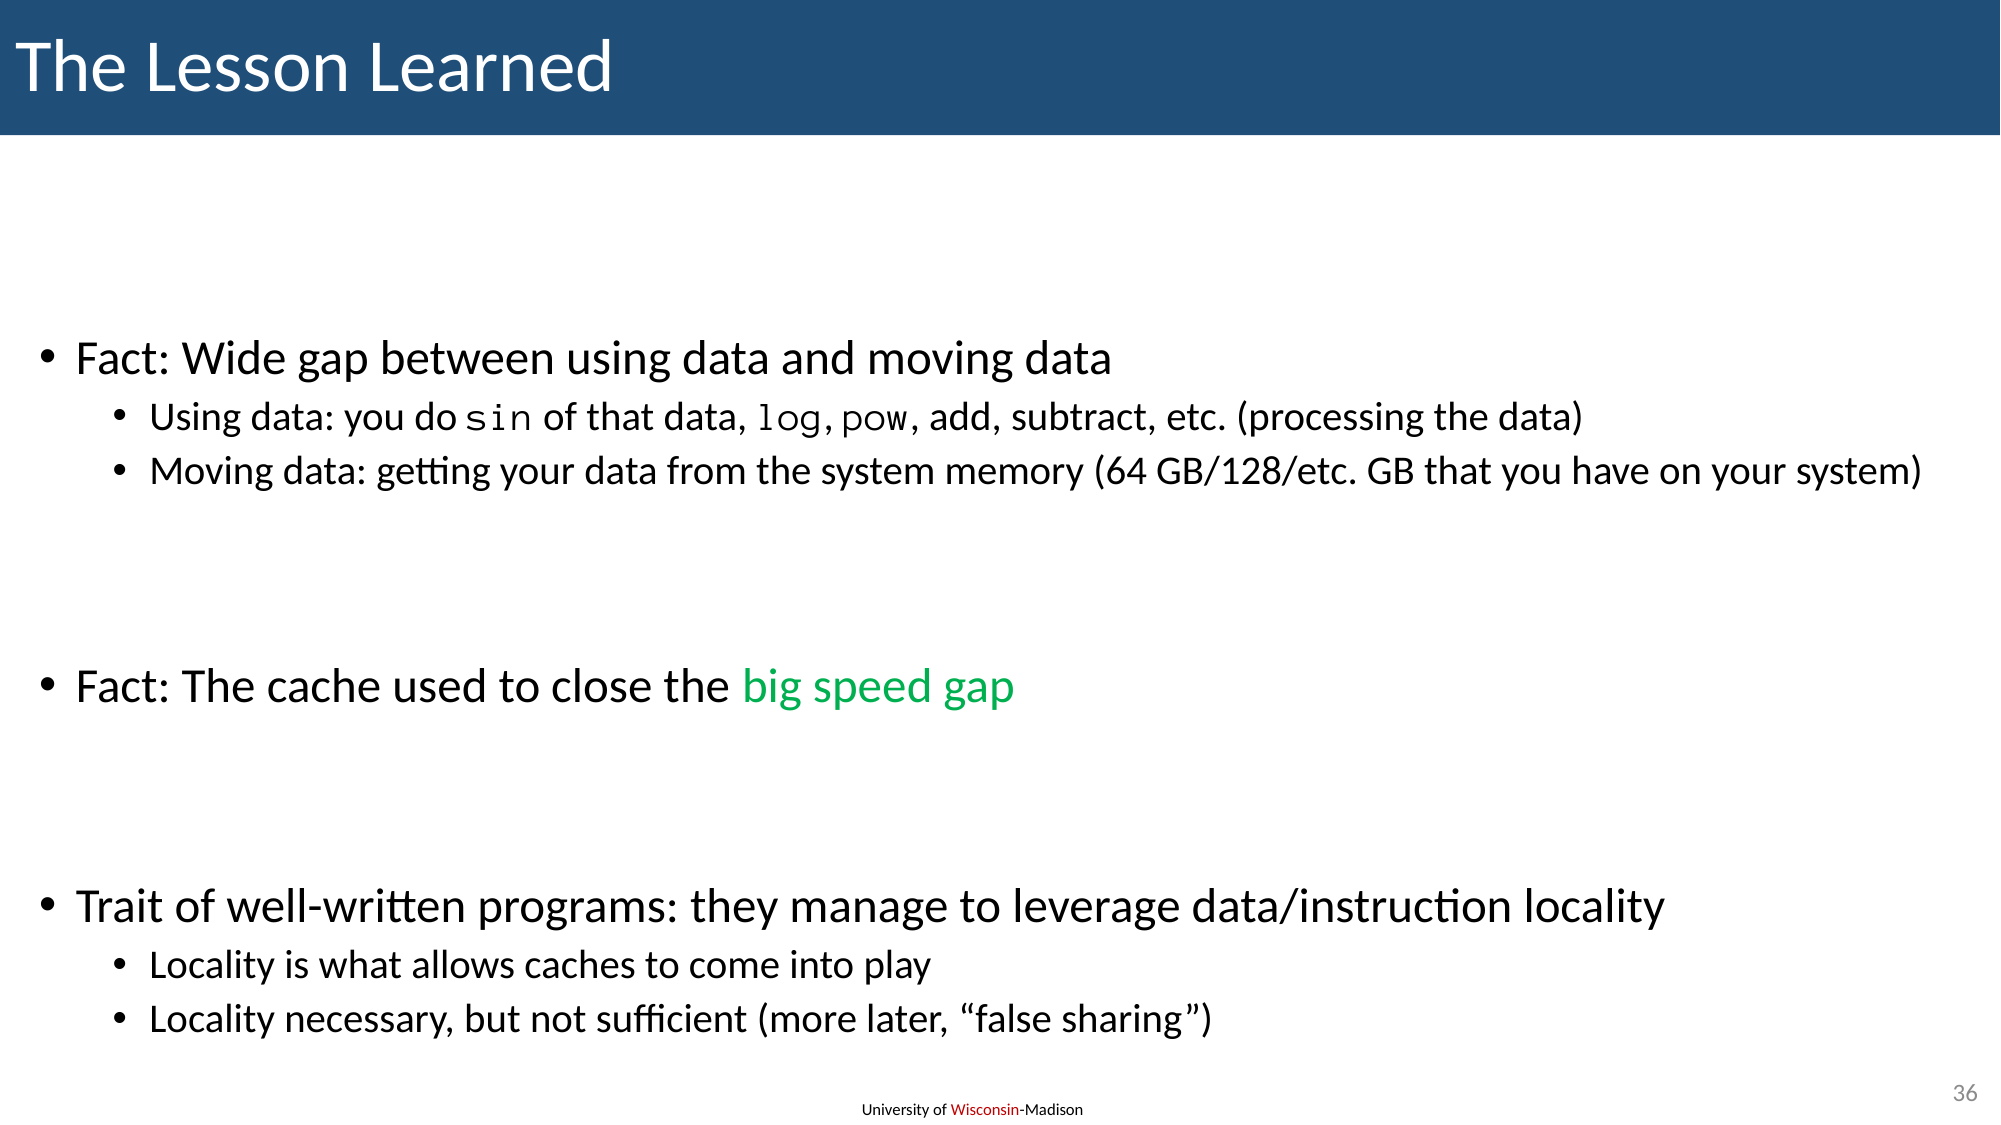

# The Lesson Learned

Fact: Wide gap between using data and moving data
Using data: you do sin of that data, log, pow, add, subtract, etc. (processing the data)
Moving data: getting your data from the system memory (64 GB/128/etc. GB that you have on your system)

Fact: The cache used to close the big speed gap

Trait of well-written programs: they manage to leverage data/instruction locality
Locality is what allows caches to come into play
Locality necessary, but not sufficient (more later, “false sharing”)
36